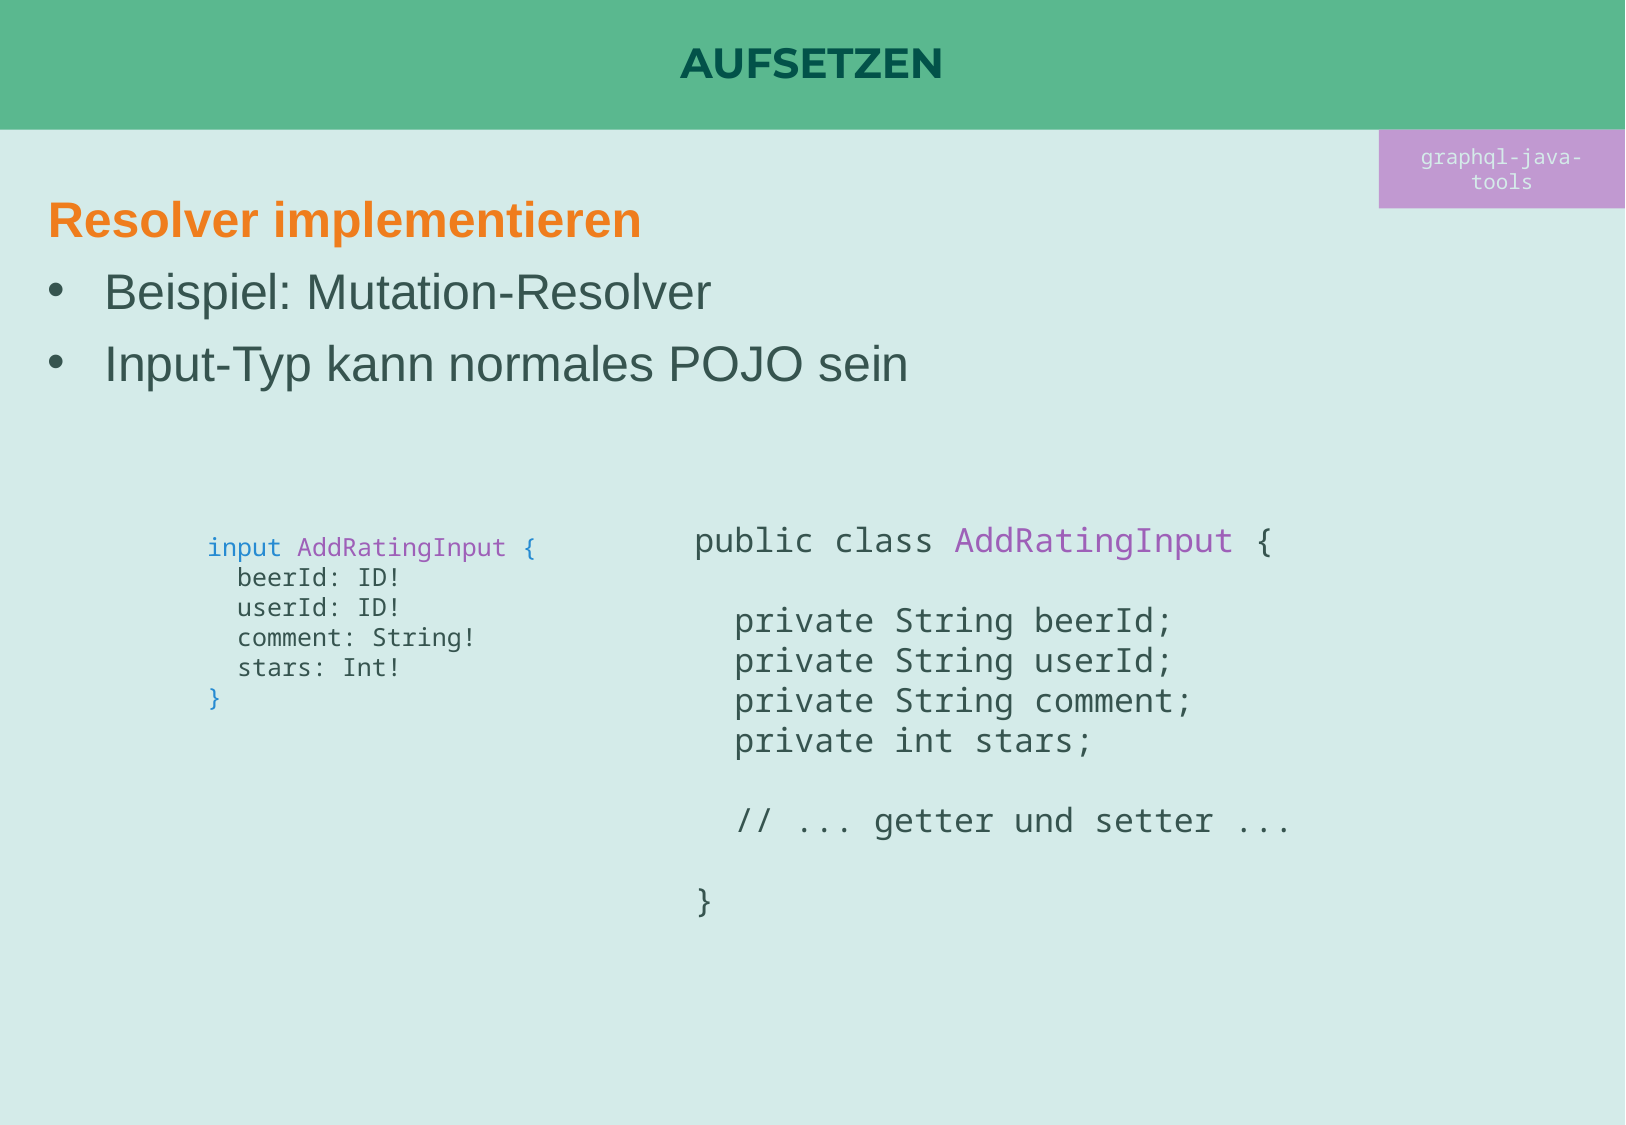

type Query {
 beer: [Beer!]!
 beer(beerId: ID!): Beer
 allBeers: [Beer!]! @deprecated(reason: "Use 'beer' field")
}

# Aufsetzen
graphql-java-tools
Resolver implementieren
Beispiel: Mutation-Resolver
Input-Typ kann normales POJO sein
public class AddRatingInput {

  private String beerId;
  private String userId;
  private String comment;
  private int stars;

  // ... getter und setter ...

}
input AddRatingInput {
  beerId: ID!
  userId: ID!
  comment: String!
  stars: Int!
}
graphql-java-servlet
graphql-spring-boot-starter
graphql-java